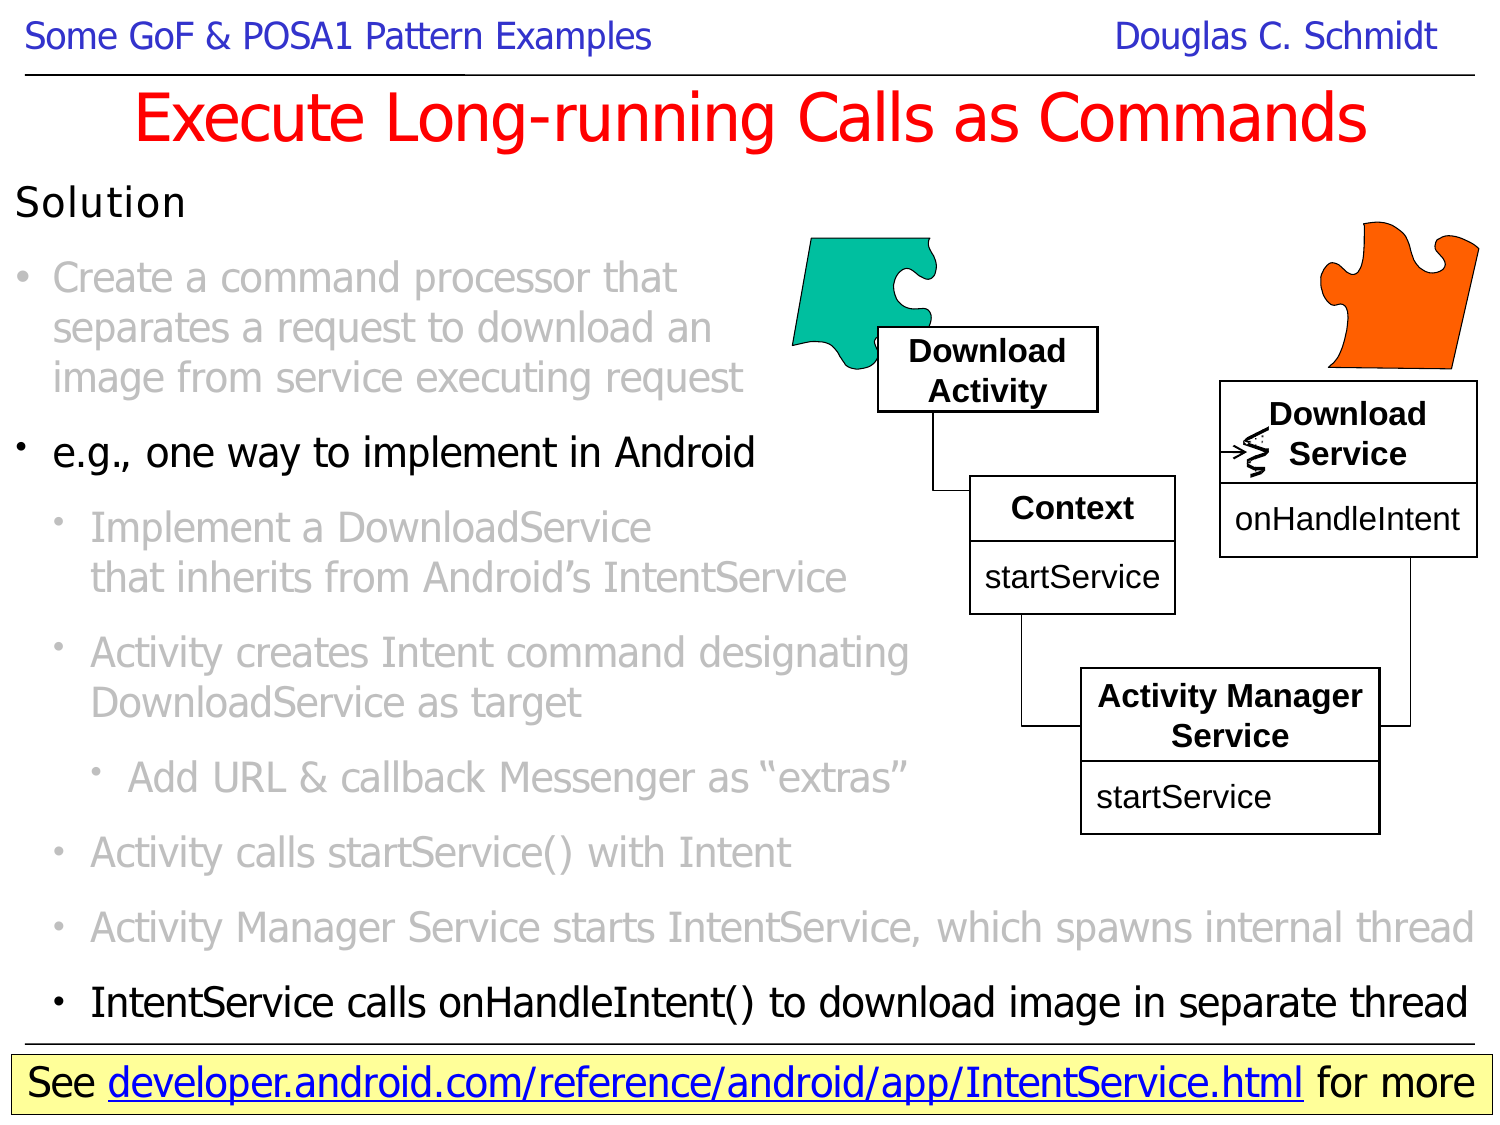

Execute Long-running Calls as Commands
Solution
Create a command processor that
separates a request to download an
image from service executing request
e.g., one way to implement in Android
Implement a DownloadService
that inherits from Android’s IntentService
Activity creates Intent command designating
DownloadService as target
Add URL & callback Messenger as “extras”
Activity calls startService() with Intent
Activity Manager Service starts IntentService, which spawns internal thread
IntentService calls onHandleIntent() to download image in separate thread

Download
Activity
Download
Service
onHandleIntent

Context
startService

Activity Manager
Service
startService

See developer.android.com/reference/android/app/IntentService.html for more